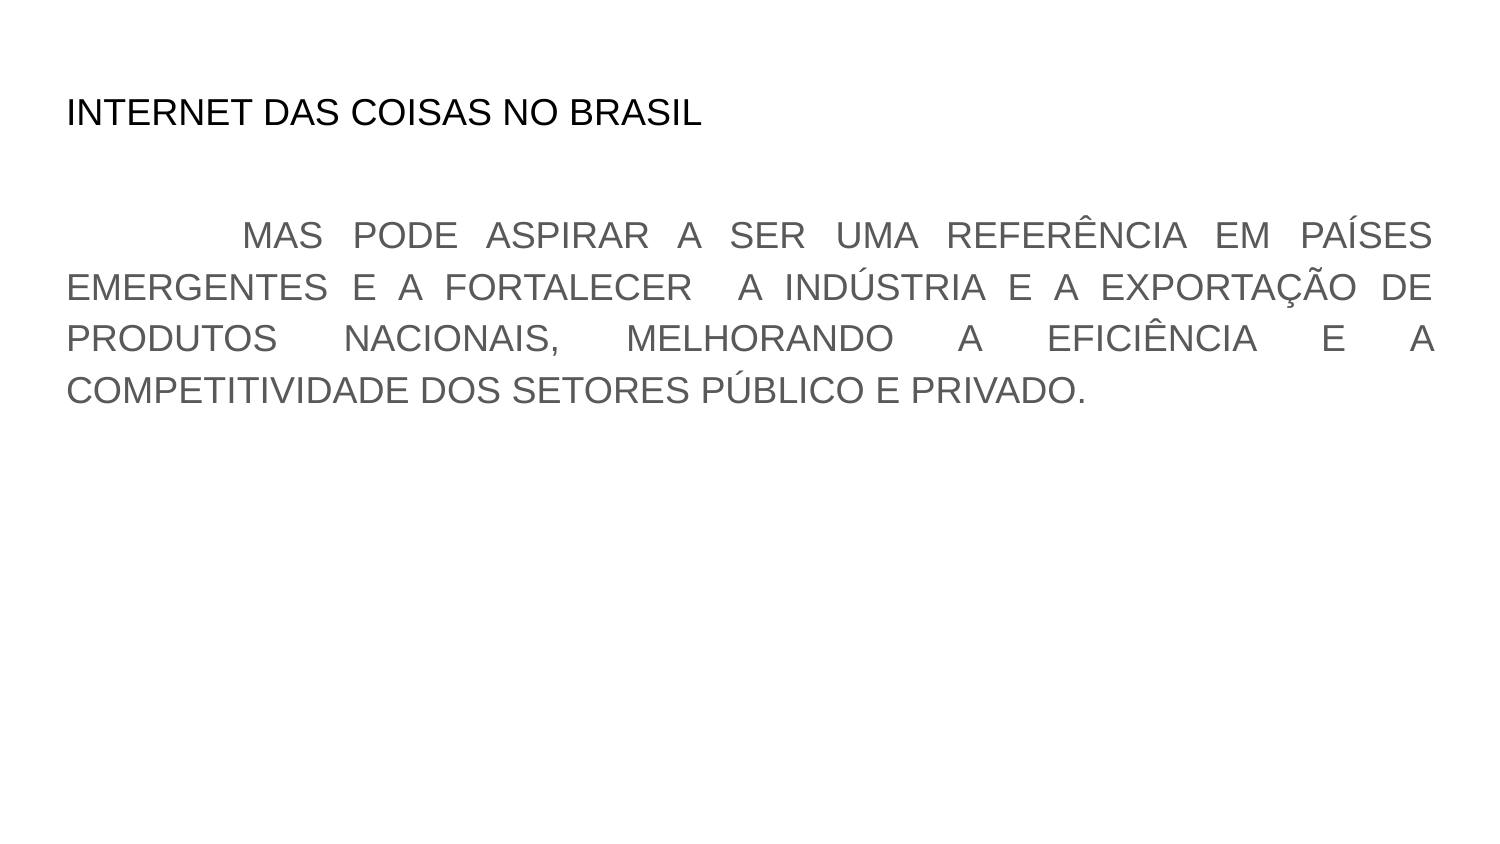

# INTERNET DAS COISAS NO BRASIL

      MAS PODE ASPIRAR A SER UMA REFERÊNCIA EM PAÍSES EMERGENTES E A FORTALECER  A INDÚSTRIA E A EXPORTAÇÃO DE PRODUTOS NACIONAIS, MELHORANDO A EFICIÊNCIA E A COMPETITIVIDADE DOS SETORES PÚBLICO E PRIVADO.